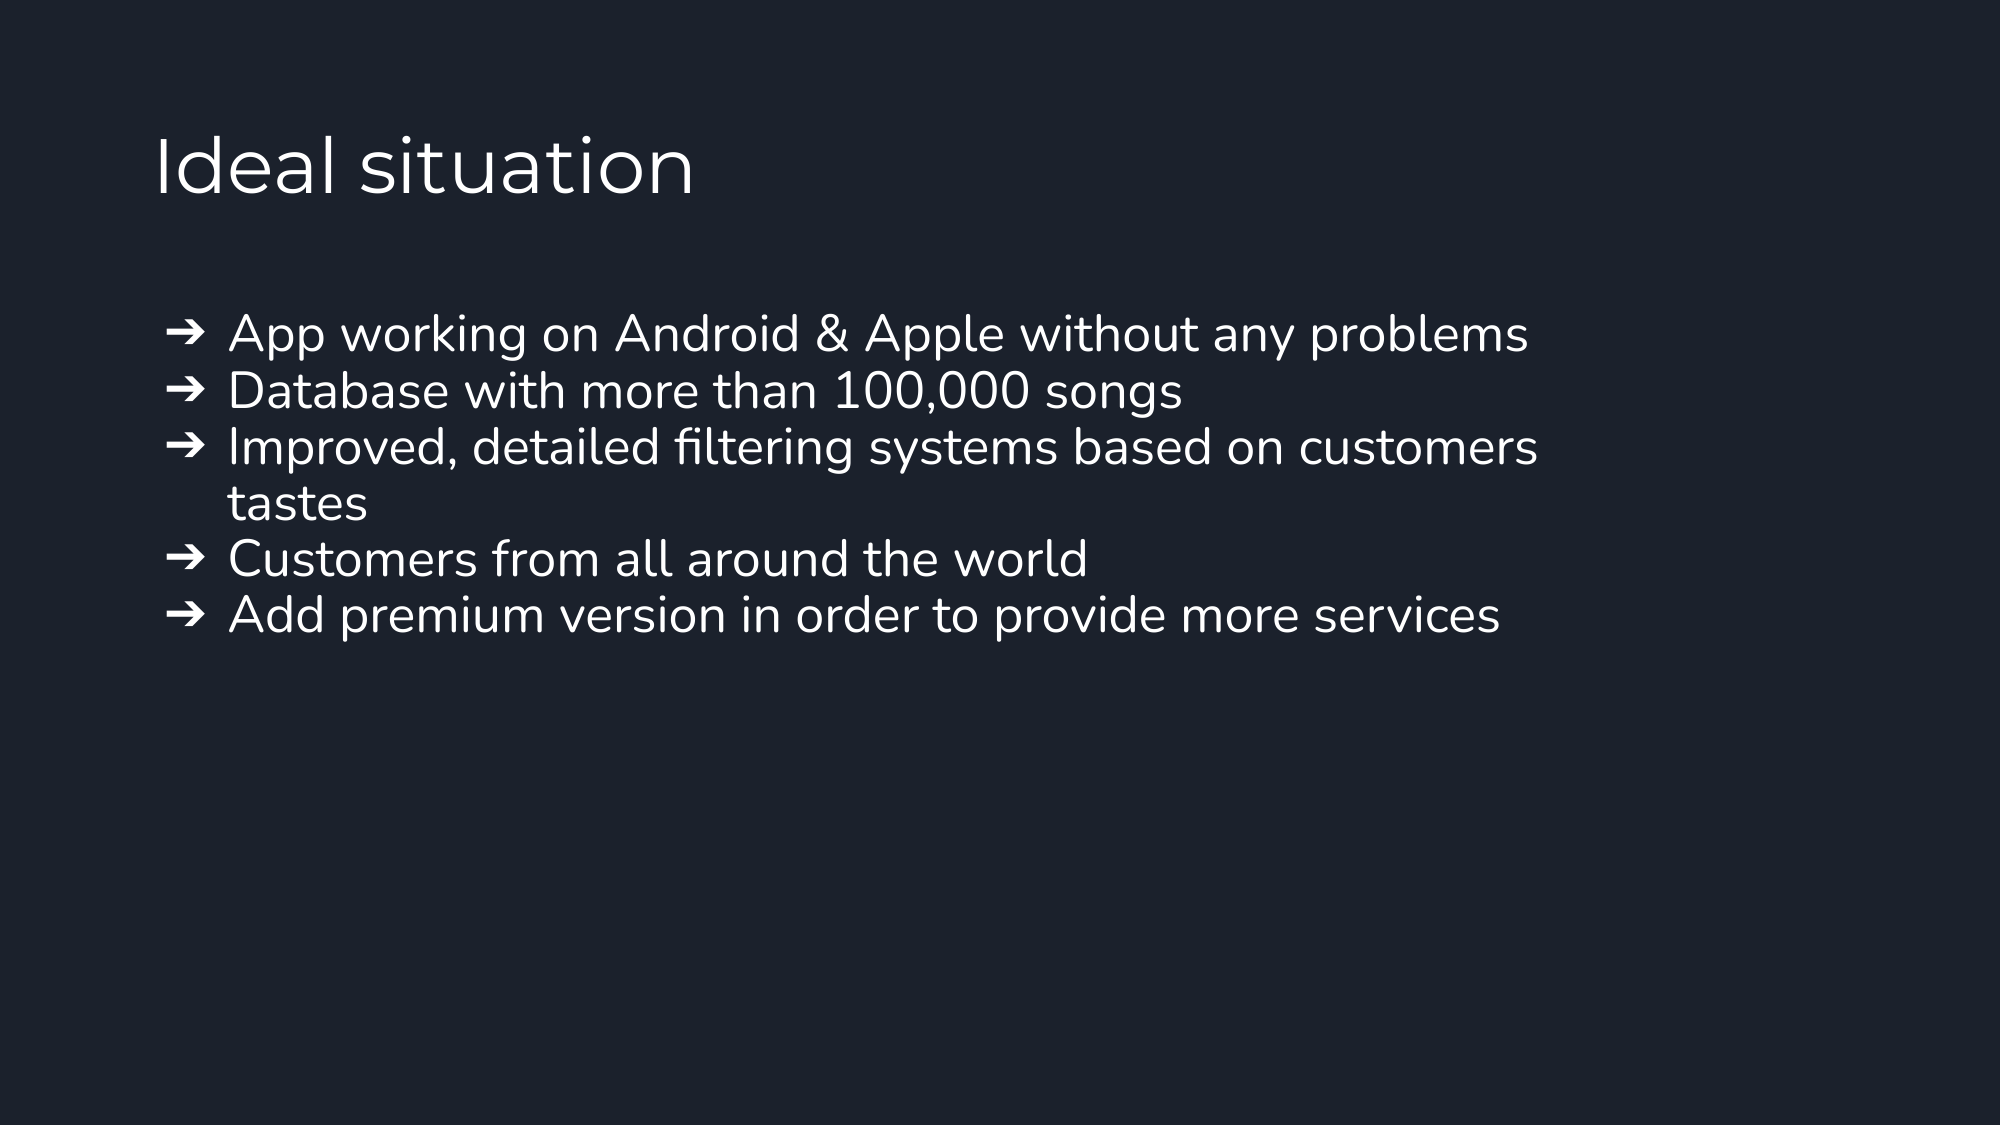

# Ideal situation
App working on Android & Apple without any problems
Database with more than 100,000 songs
Improved, detailed filtering systems based on customers tastes
Customers from all around the world
Add premium version in order to provide more services